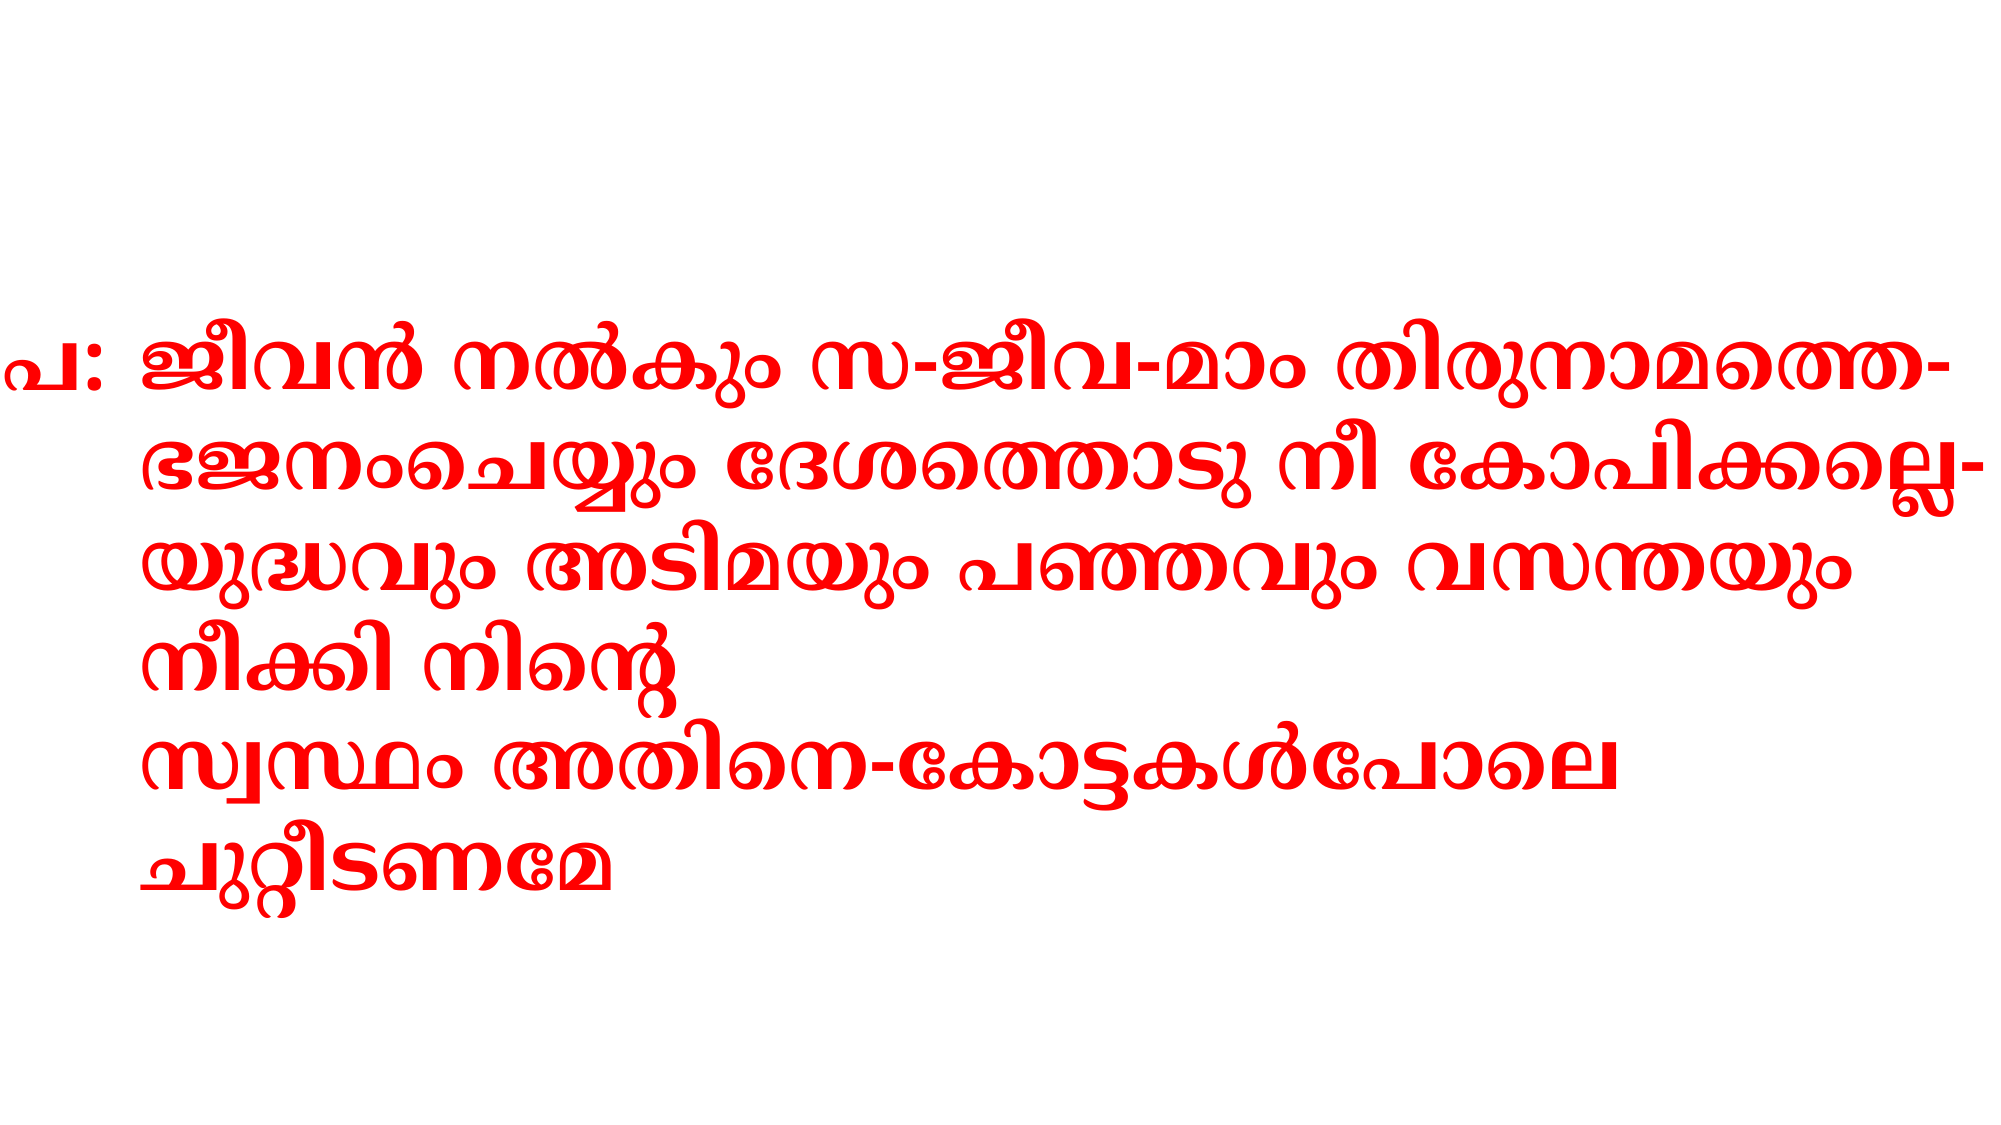

ജീവന്‍ നല്‍കും സ-ജീവ-മാം തിരുനാമത്തെ-
ഭജനംചെയ്യും ദേശത്തൊടു നീ കോപിക്കല്ലെ-
യുദ്ധവും അടിമയും പഞ്ഞവും വസന്തയും നീക്കി നിന്‍റെ
സ്വസ്ഥം അതിനെ-കോട്ടകള്‍പോലെ ചുറ്റീടണമേ
പ: